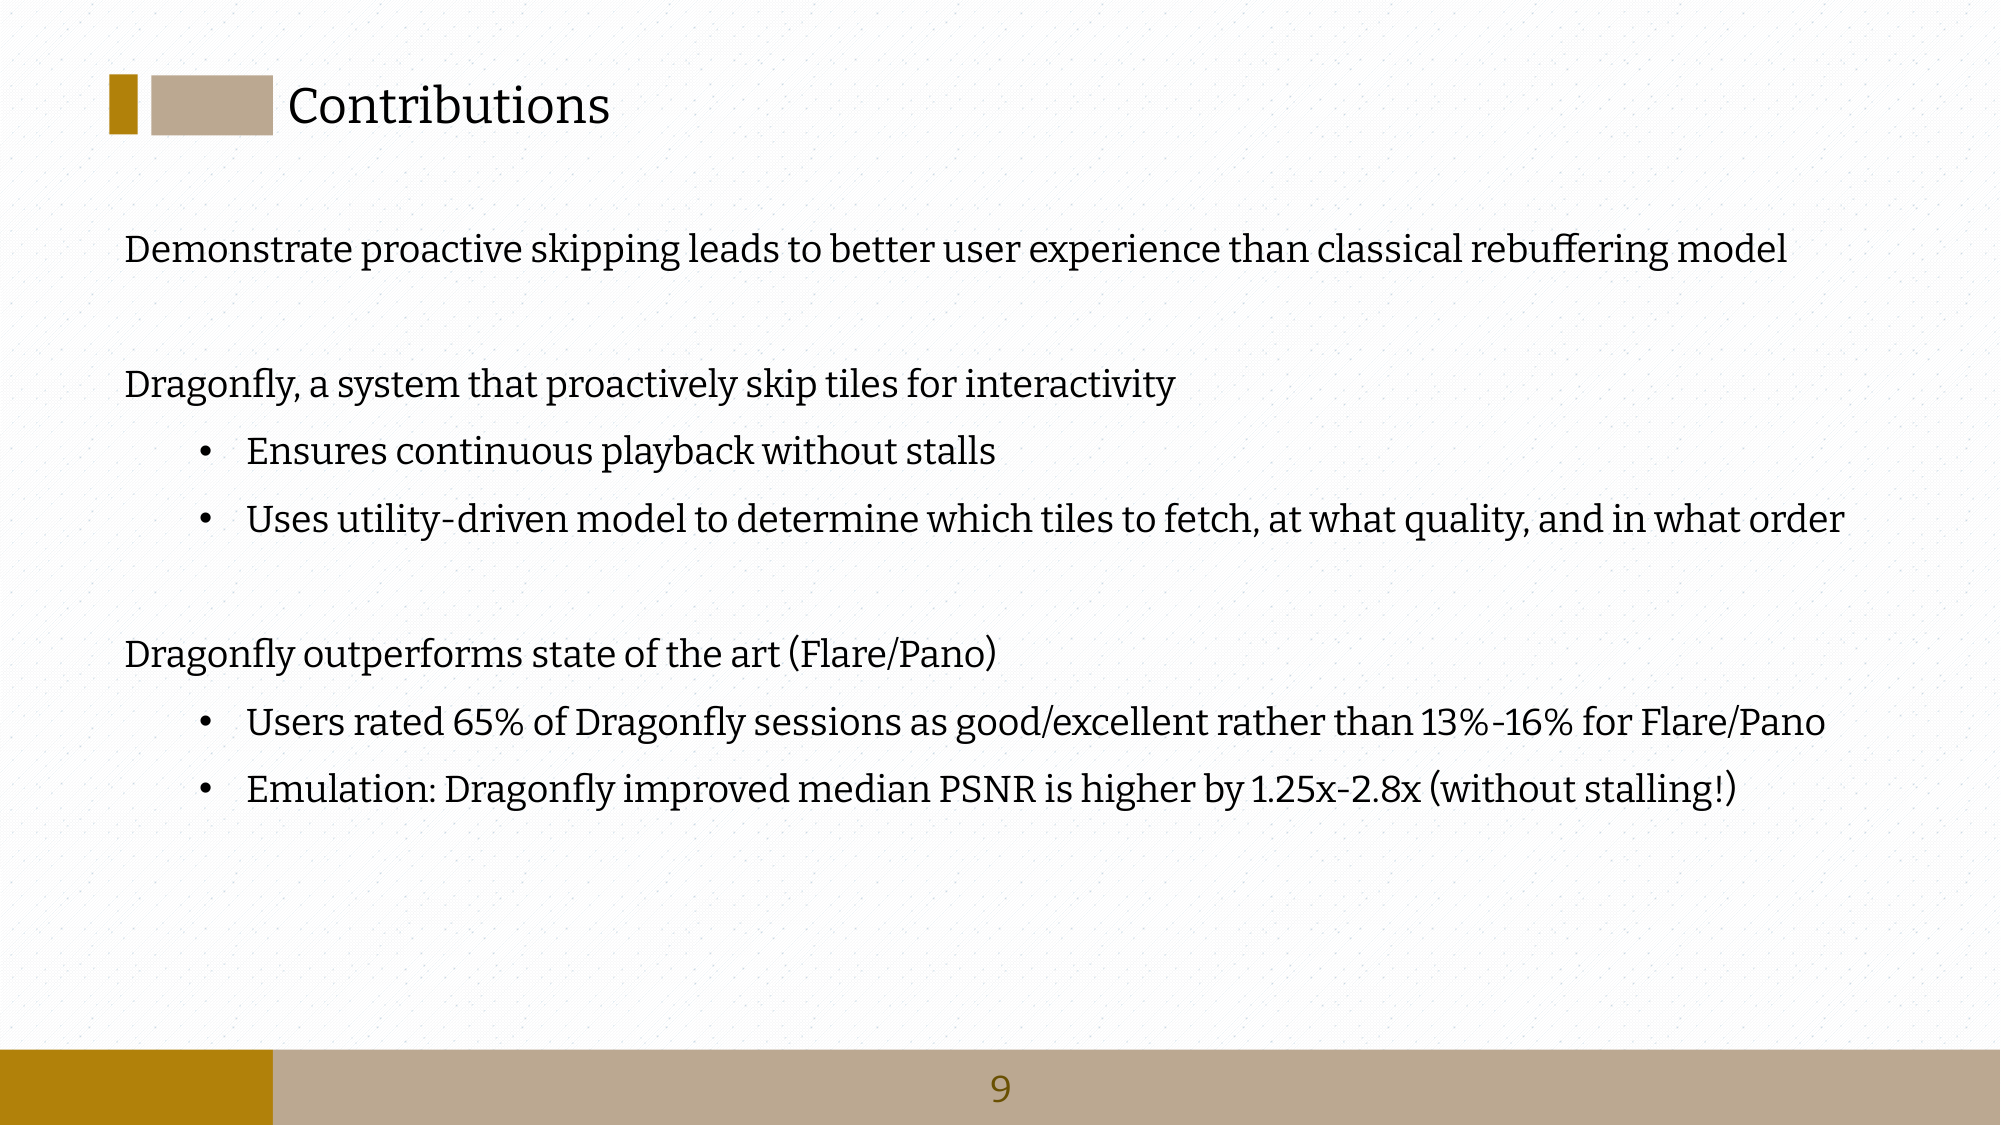

Contributions

Demonstrate proactive skipping leads to better user experience than classical rebuffering model

Dragonfly, a system that proactively skip tiles for interactivity
Ensures continuous playback without stalls
Uses utility-driven model to determine which tiles to fetch, at what quality, and in what order

Dragonfly outperforms state of the art (Flare/Pano)
Users rated 65% of Dragonfly sessions as good/excellent rather than 13%-16% for Flare/Pano
Emulation: Dragonfly improved median PSNR is higher by 1.25x-2.8x (without stalling!)

9